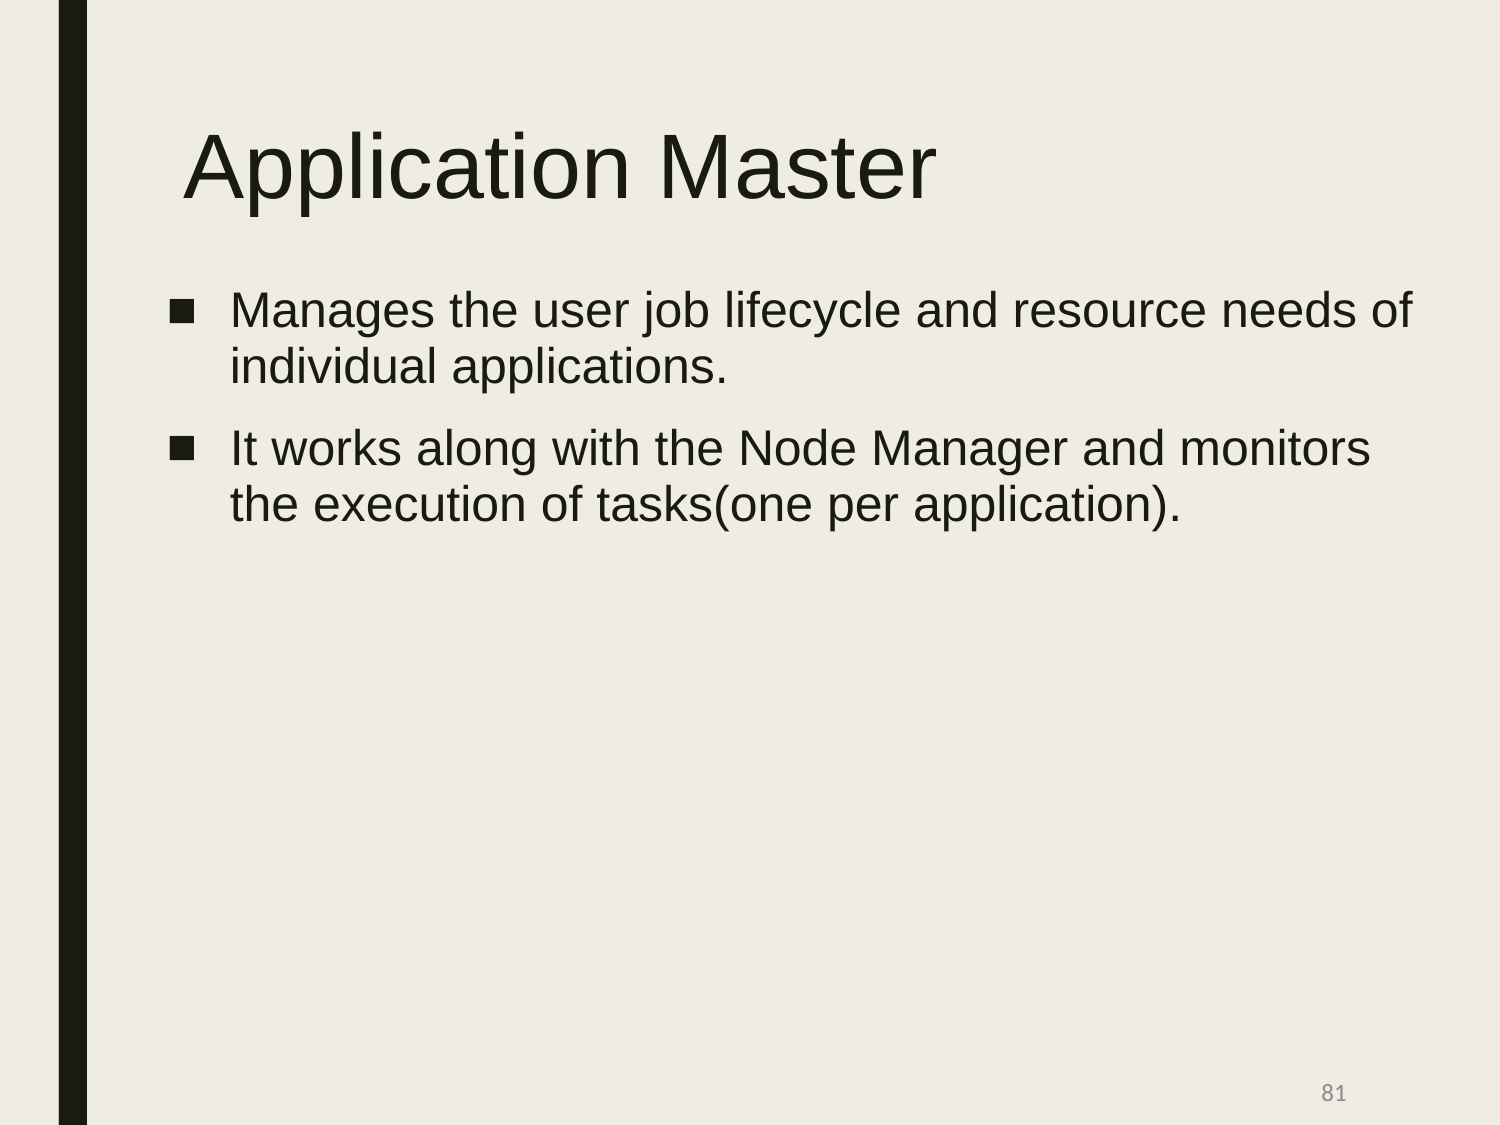

# Application Master
Manages the user job lifecycle and resource needs of individual applications.
It works along with the Node Manager and monitors the execution of tasks(one per application).

81